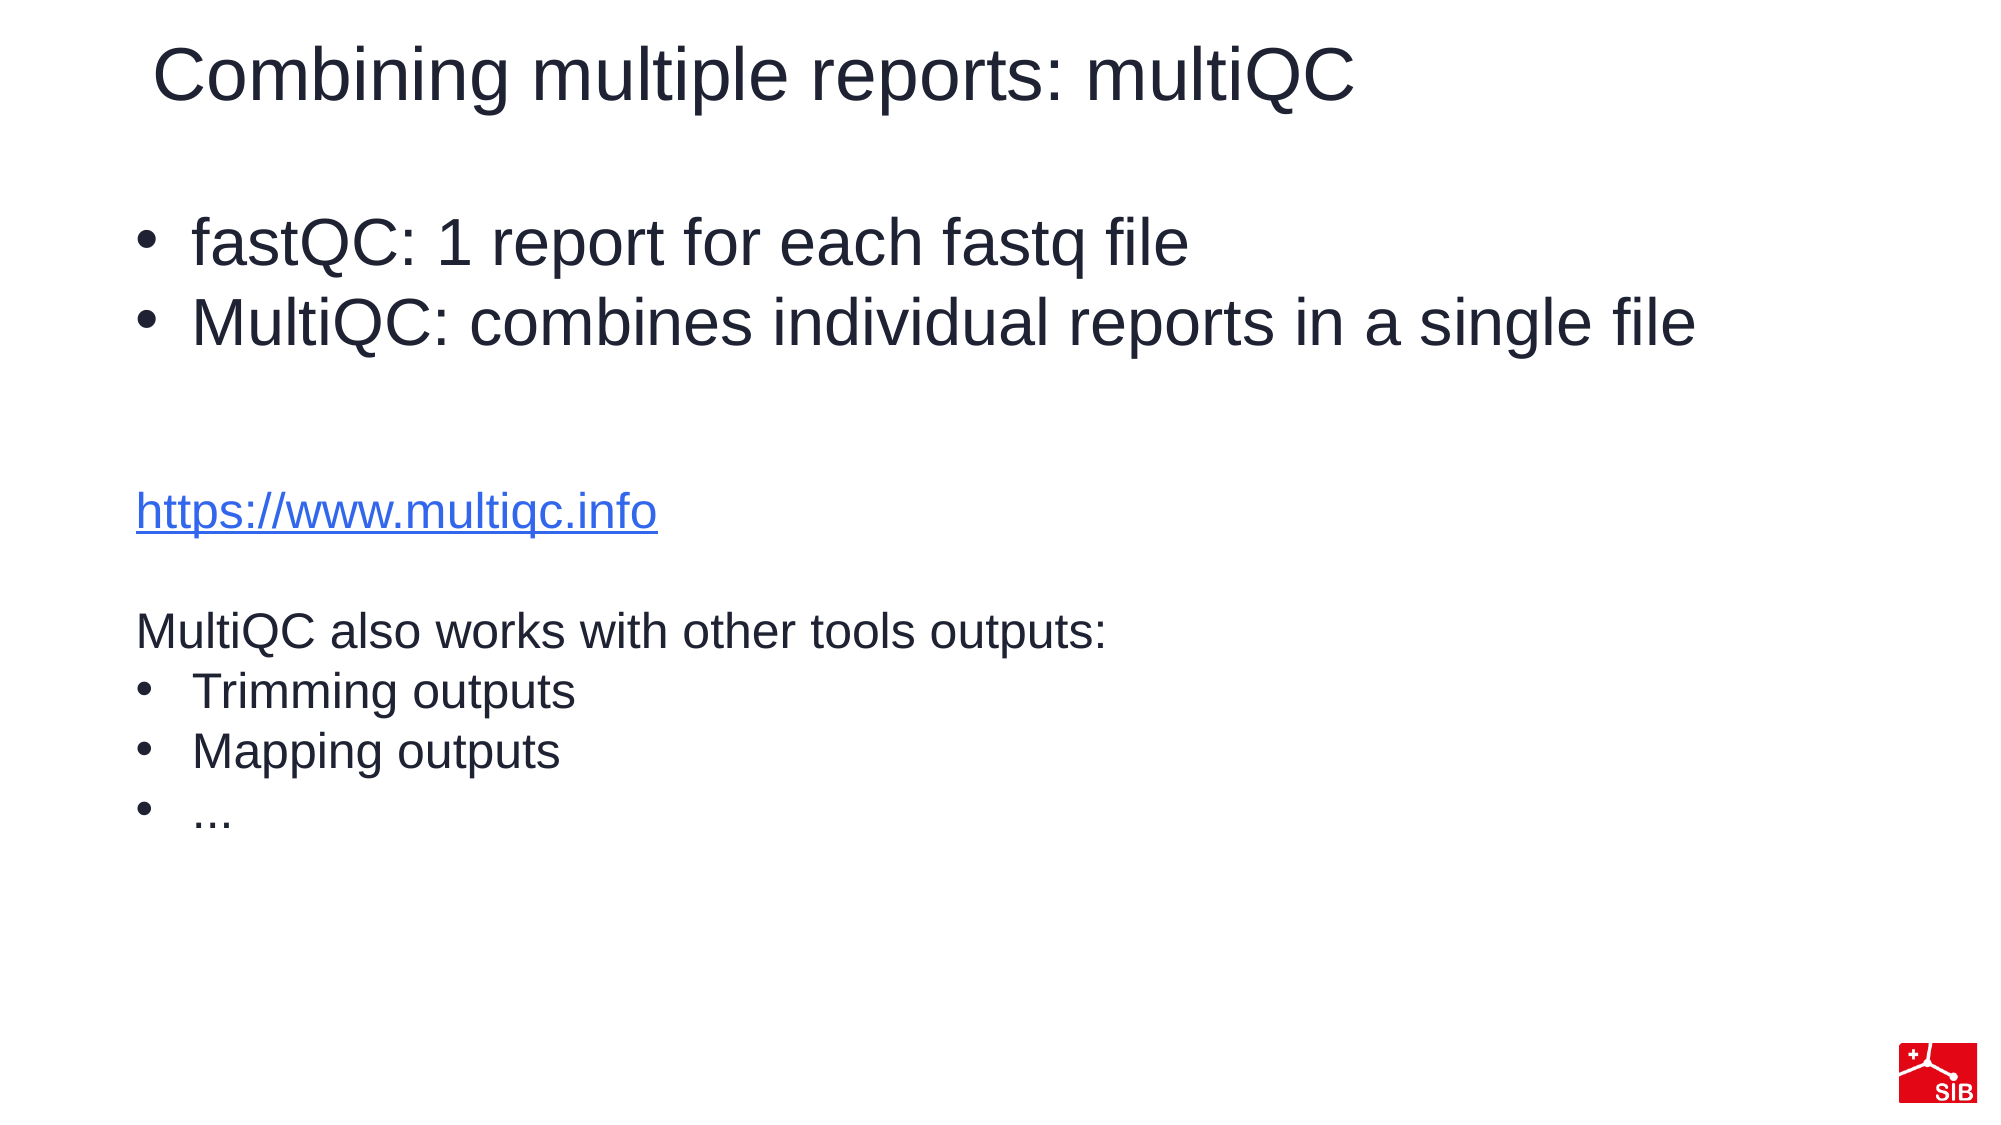

# Combining multiple reports: multiQC
fastQC: 1 report for each fastq file
MultiQC: combines individual reports in a single file

https://www.multiqc.info

MultiQC also works with other tools outputs:
Trimming outputs
Mapping outputs
...